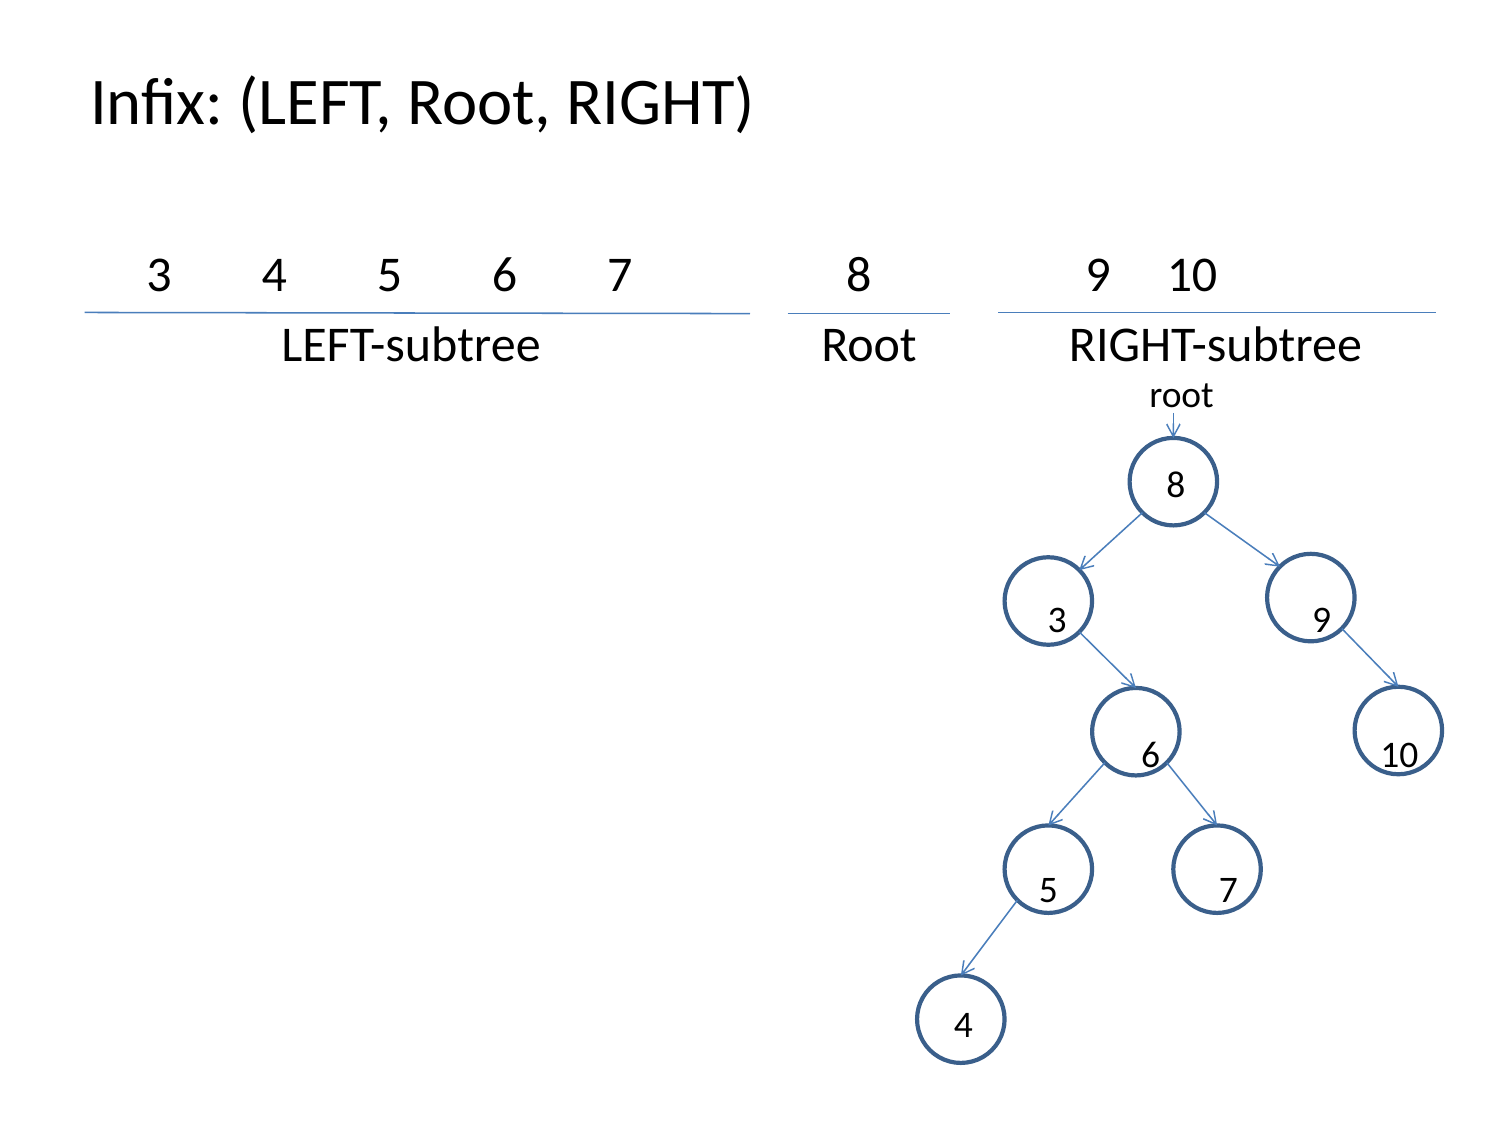

Infix: (LEFT, Root, RIGHT)

     3        4        5        6        7                   8                   9     10
                 LEFT-subtree                         Root	       RIGHT-subtree
                             root

                               8

                 3                             9

                            6                          10

                5                   7

      4